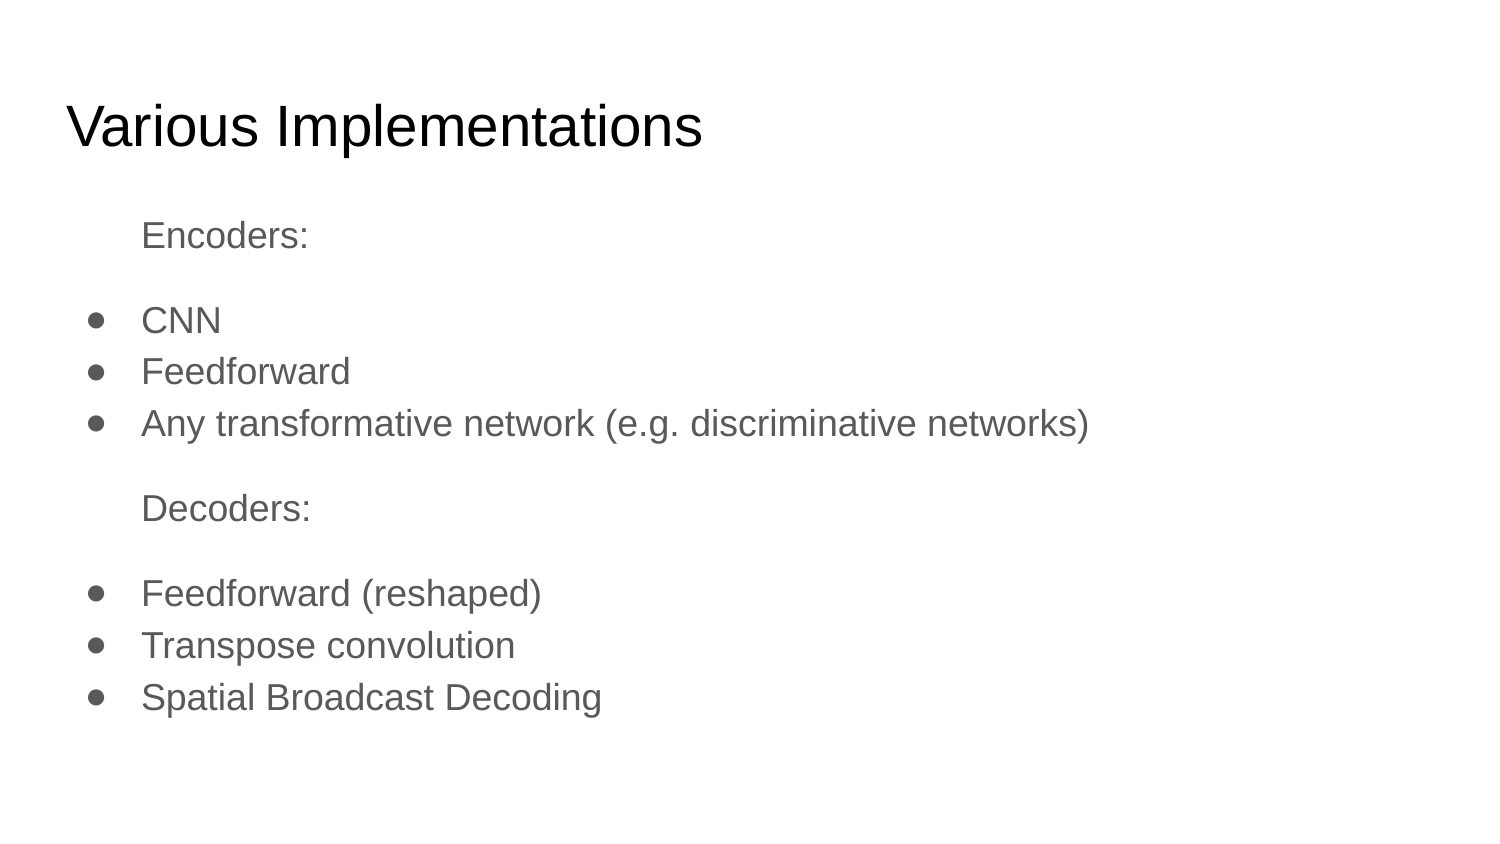

# Various Implementations
Encoders:
CNN
Feedforward
Any transformative network (e.g. discriminative networks)
Decoders:
Feedforward (reshaped)
Transpose convolution
Spatial Broadcast Decoding